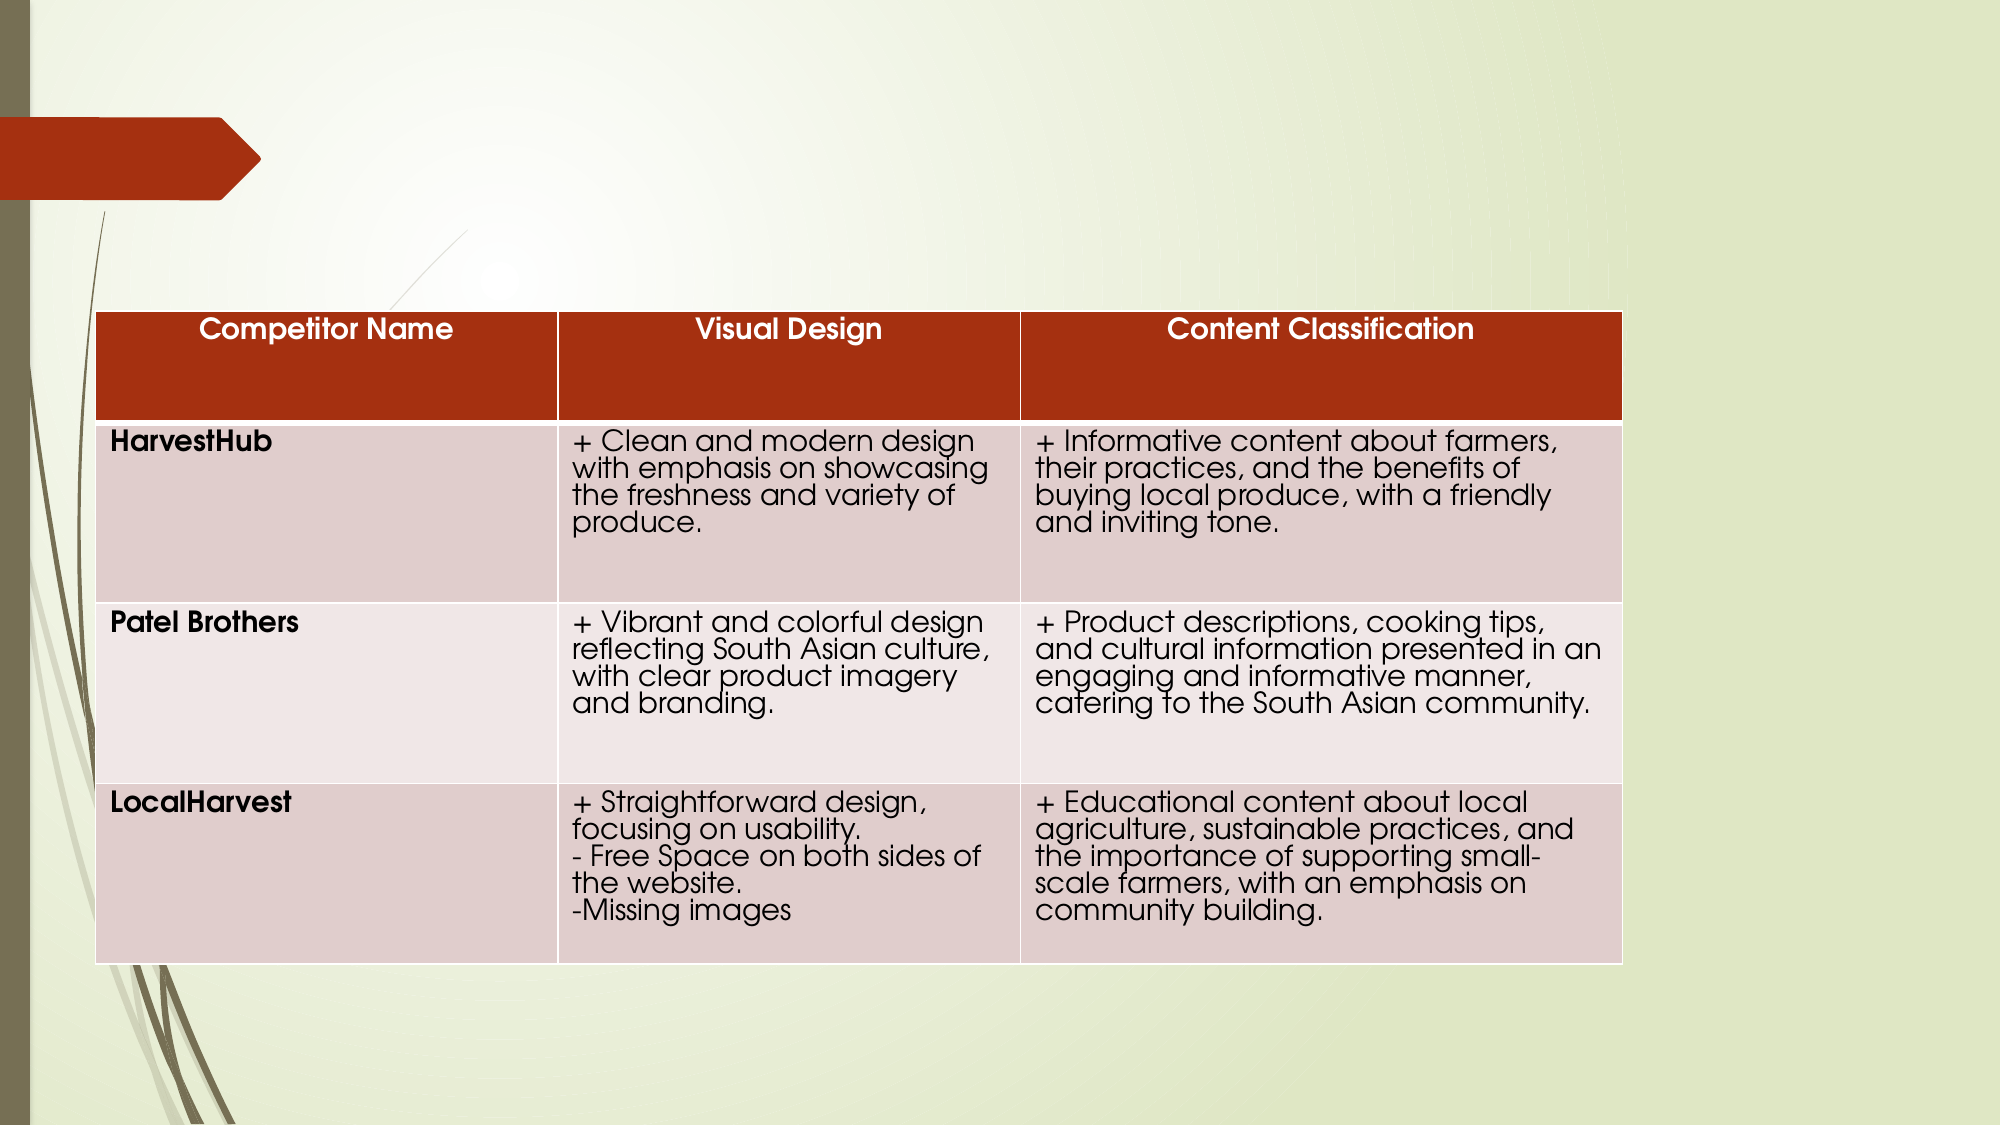

| Competitor Name | Visual Design | Content Classification |
| --- | --- | --- |
| HarvestHub | + Clean and modern design with emphasis on showcasing the freshness and variety of produce. | + Informative content about farmers, their practices, and the benefits of buying local produce, with a friendly and inviting tone. |
| Patel Brothers | + Vibrant and colorful design reflecting South Asian culture, with clear product imagery and branding. | + Product descriptions, cooking tips, and cultural information presented in an engaging and informative manner, catering to the South Asian community. |
| LocalHarvest | + Straightforward design, focusing on usability. - Free Space on both sides of the website. -Missing images | + Educational content about local agriculture, sustainable practices, and the importance of supporting small-scale farmers, with an emphasis on community building. |